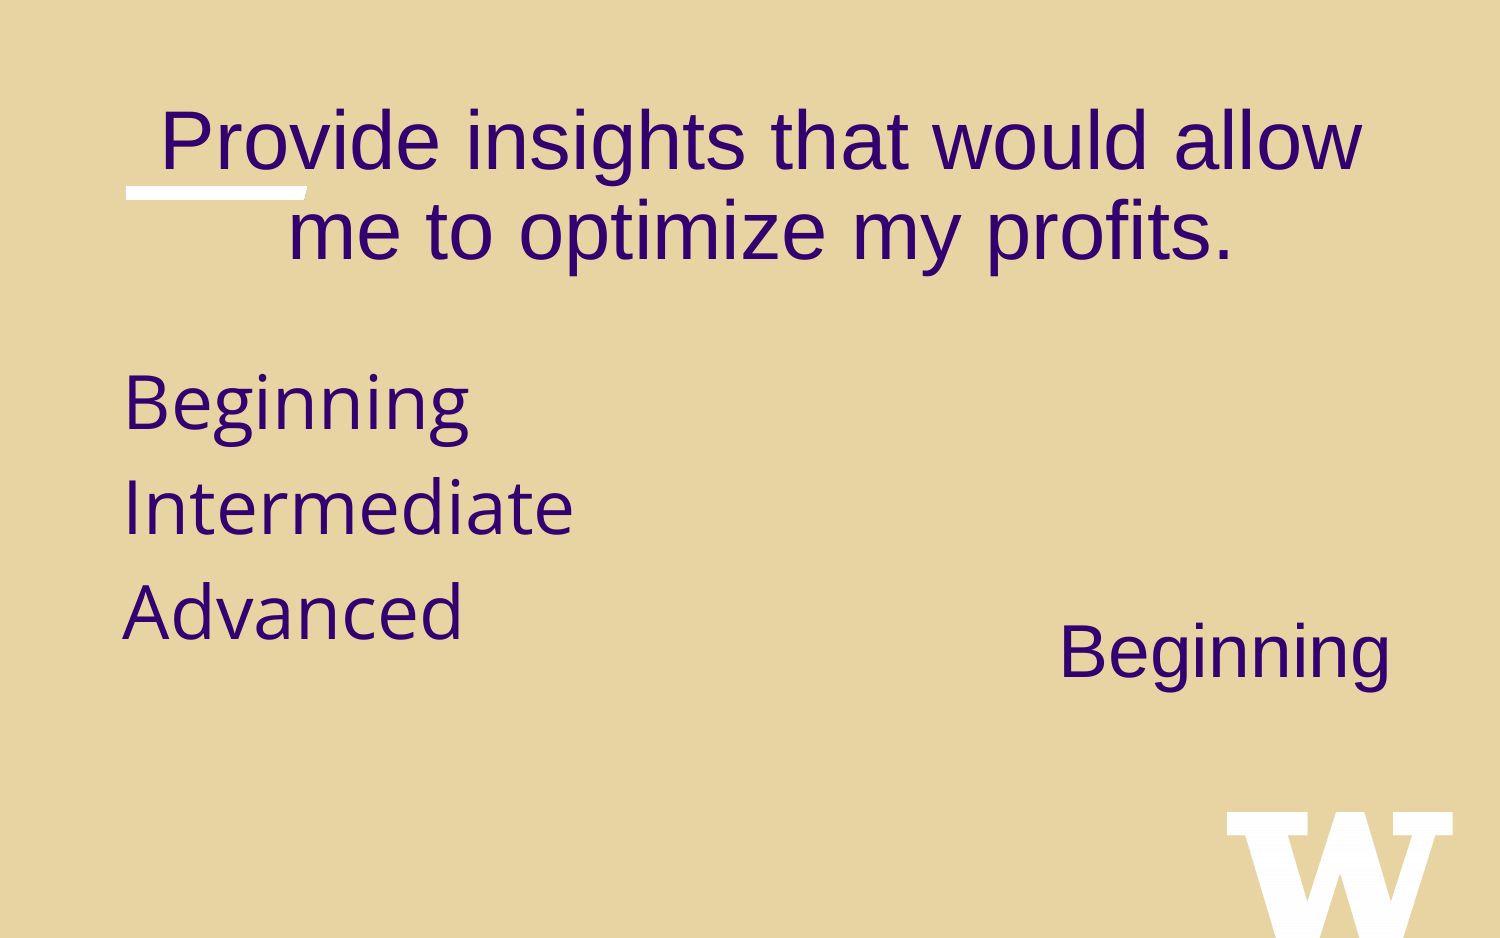

Provide insights that would allow me to optimize my profits.
Beginning
Intermediate
Advanced

Beginning